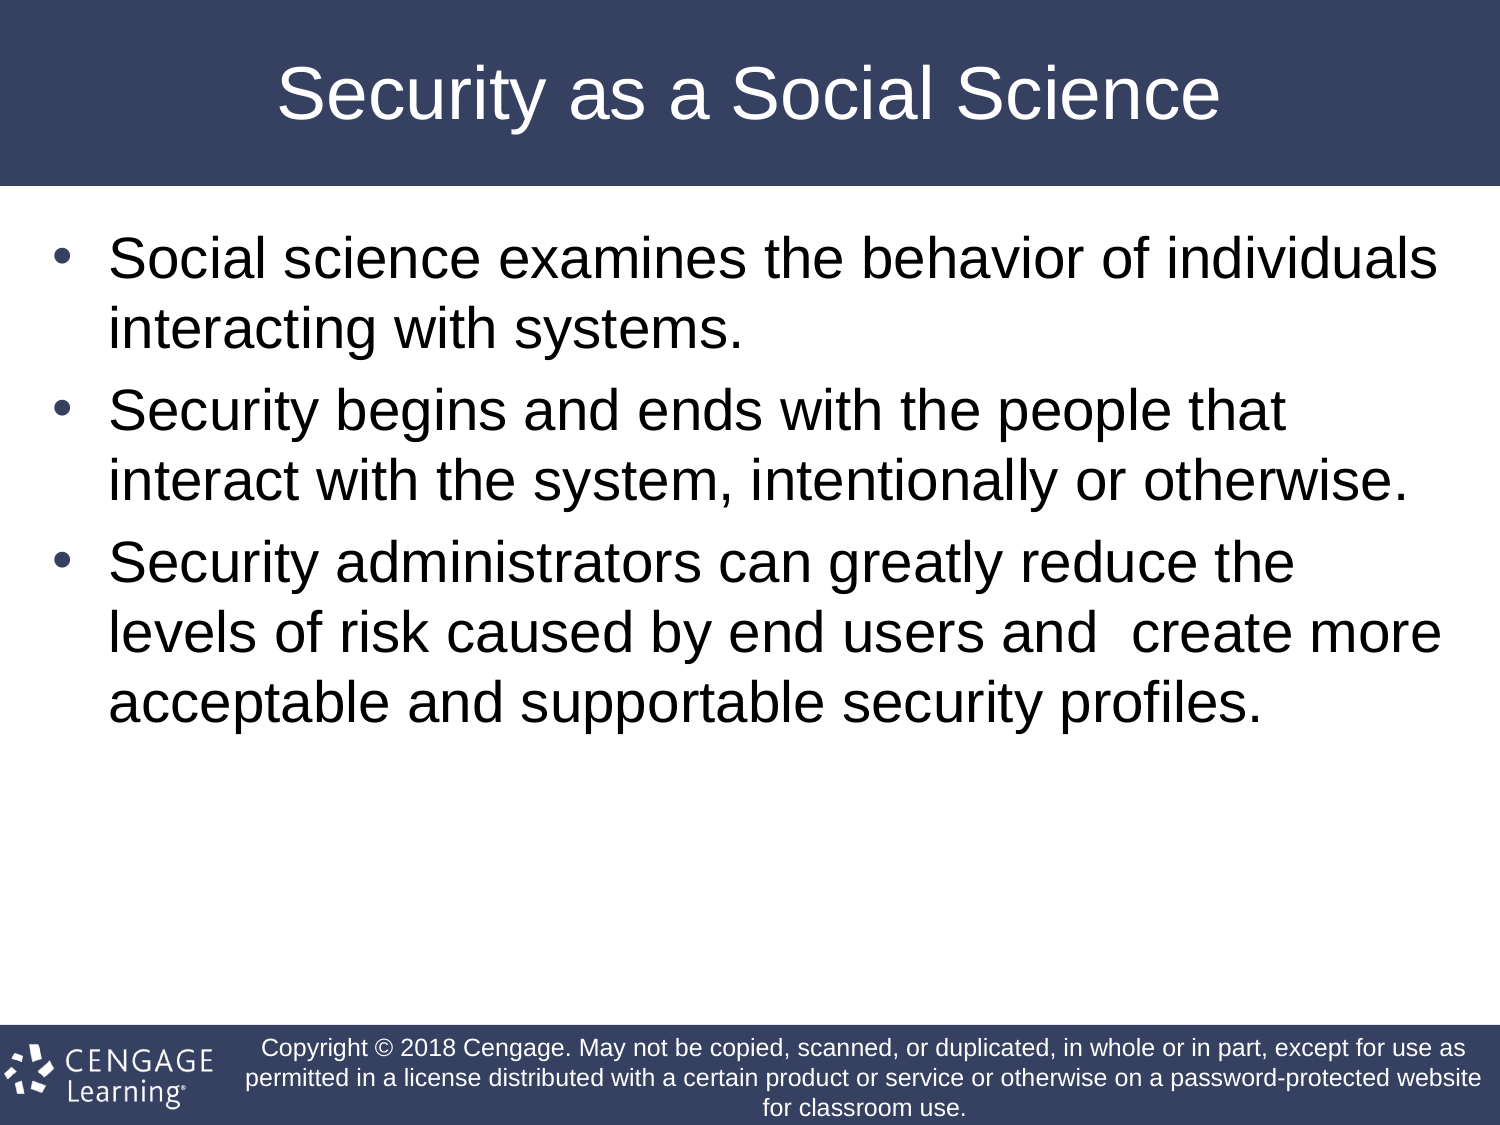

# Security as a Social Science
Social science examines the behavior of individuals interacting with systems.
Security begins and ends with the people that interact with the system, intentionally or otherwise.
Security administrators can greatly reduce the levels of risk caused by end users and  create more acceptable and supportable security profiles.